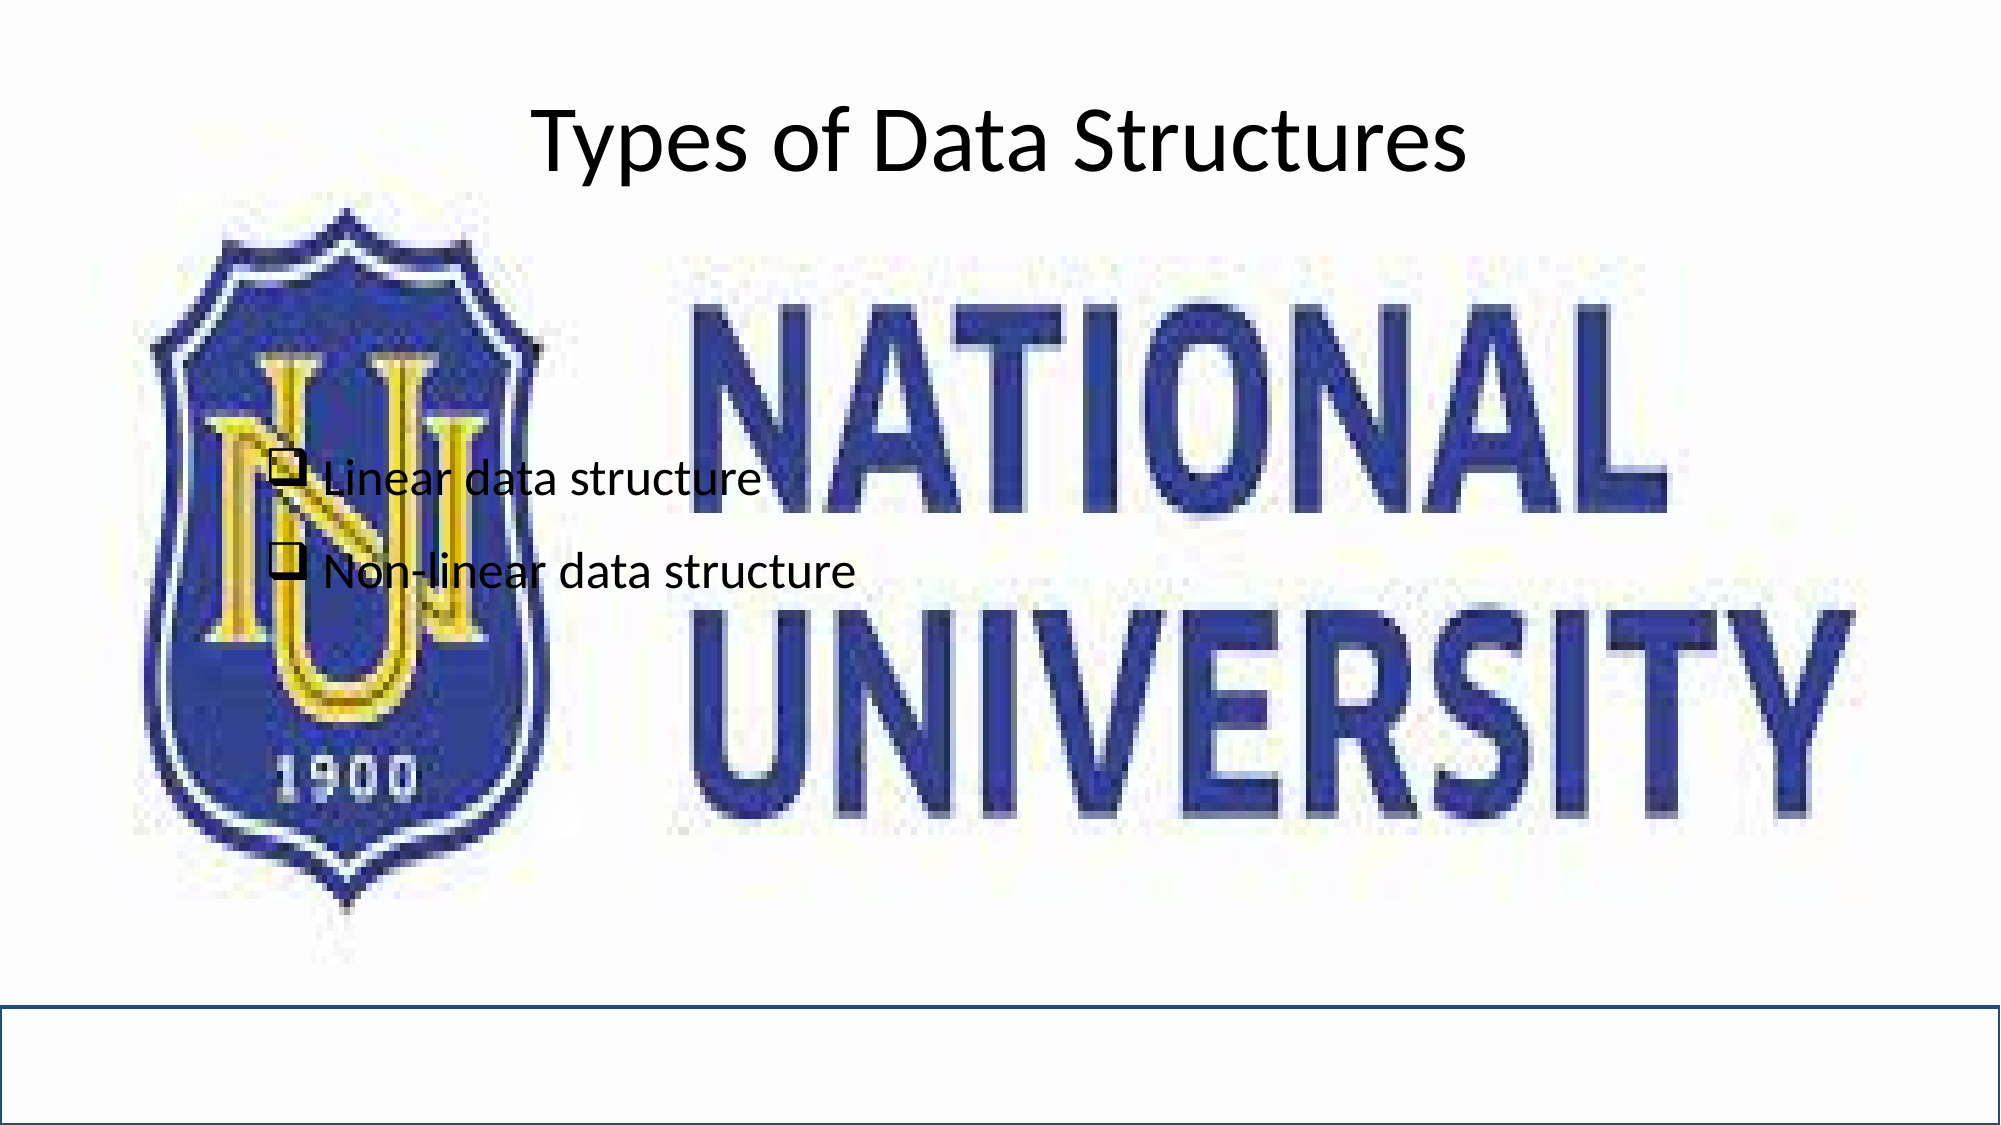

# Types of Data Structures

Linear data structure
Non-linear data structure